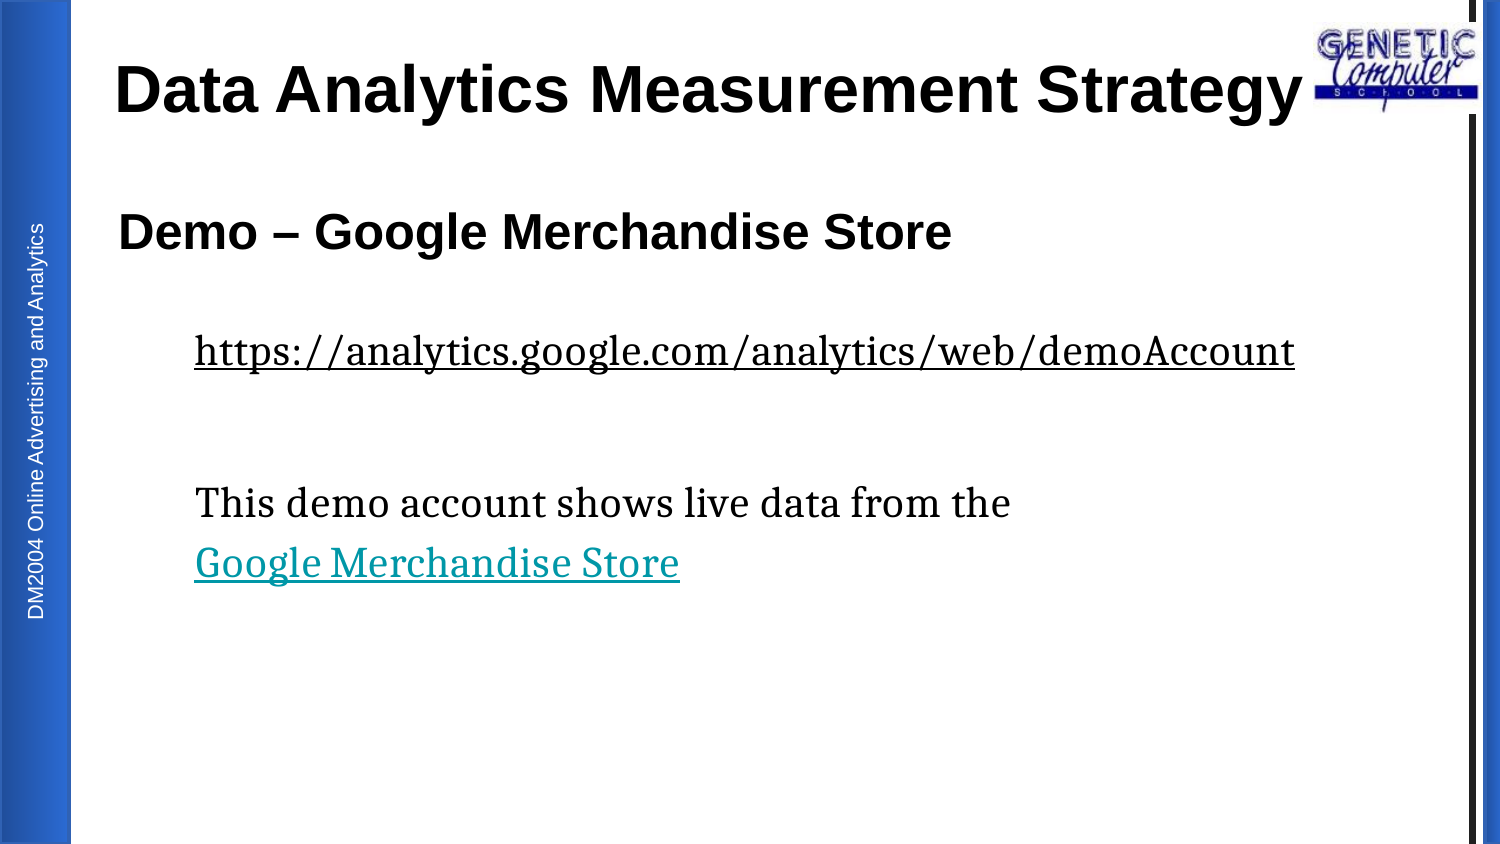

Data Analytics Measurement Strategy
# Demo – Google Merchandise Store
https://analytics.google.com/analytics/web/demoAccount

This demo account shows live data from the Google Merchandise Store